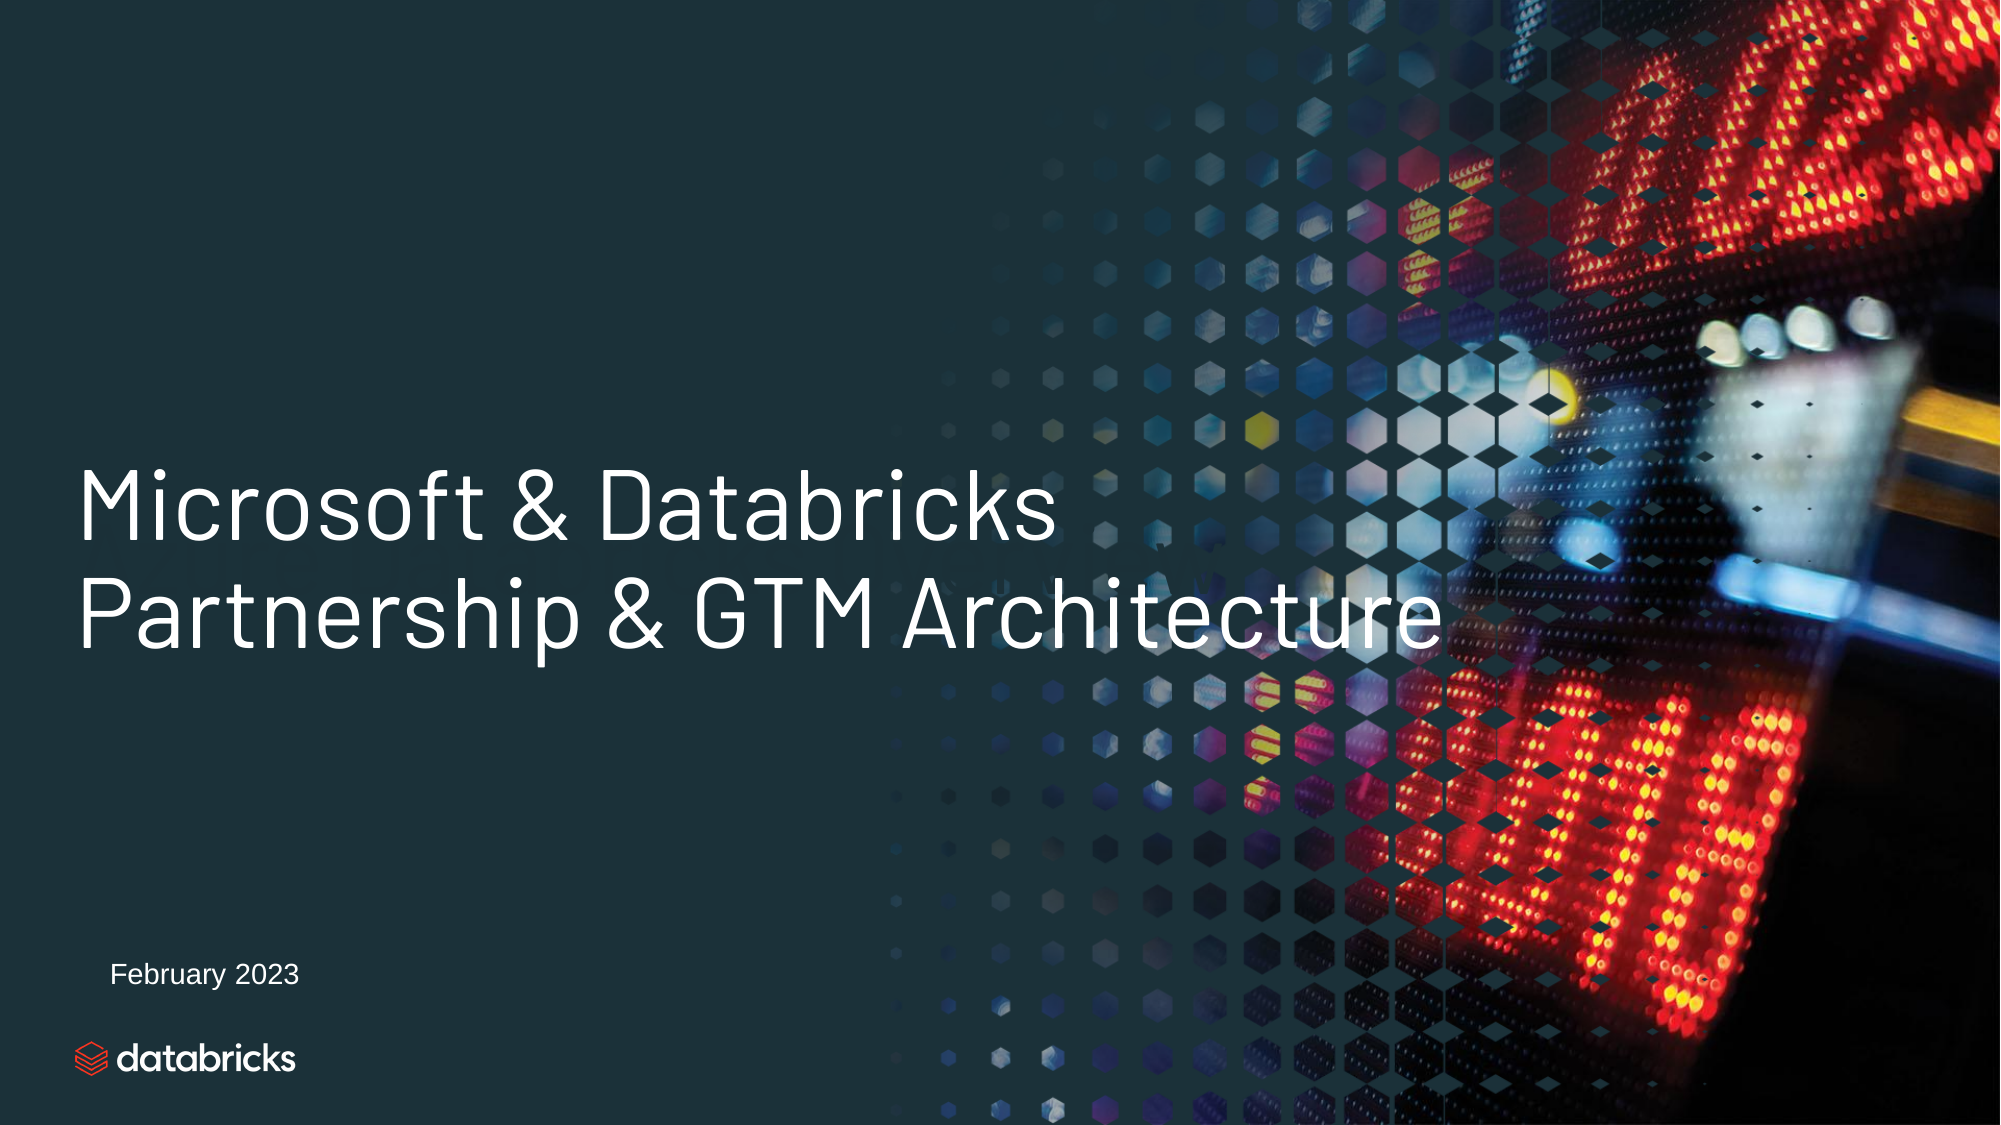

Azure Databricks Overview
Microsoft & Databricks
Partnership & GTM Architecture
February 2023